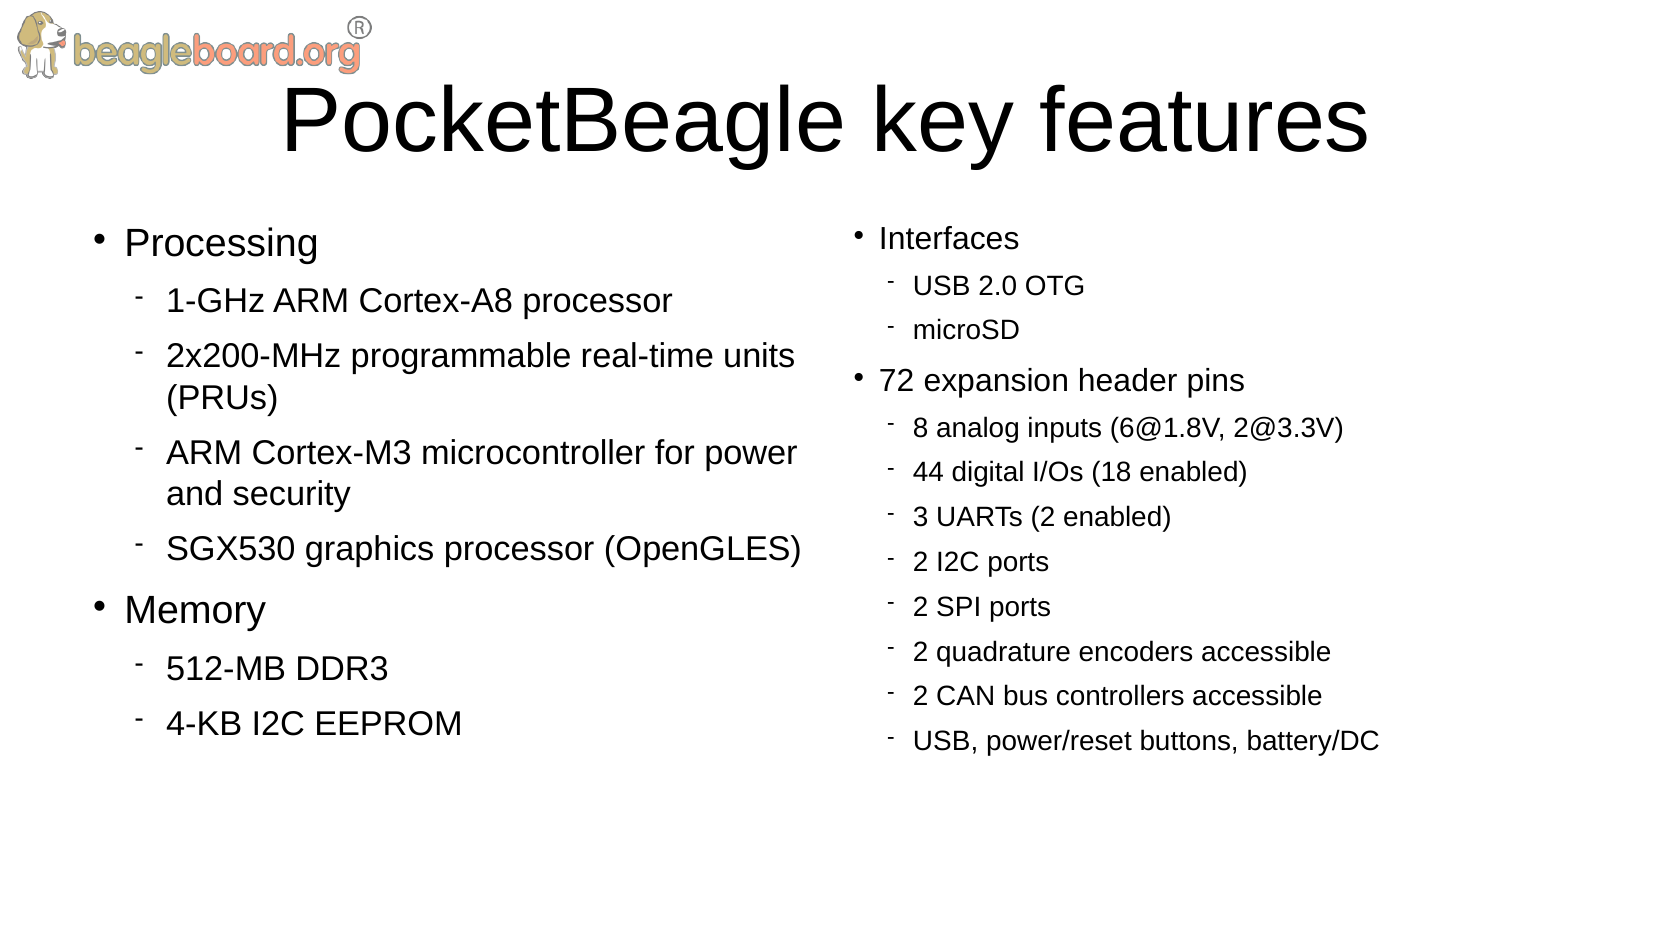

PocketBeagle key features
Processing
1-GHz ARM Cortex-A8 processor
2x200-MHz programmable real-time units (PRUs)
ARM Cortex-M3 microcontroller for power and security
SGX530 graphics processor (OpenGLES)
Memory
512-MB DDR3
4-KB I2C EEPROM
Interfaces
USB 2.0 OTG
microSD
72 expansion header pins
8 analog inputs (6@1.8V, 2@3.3V)
44 digital I/Os (18 enabled)
3 UARTs (2 enabled)
2 I2C ports
2 SPI ports
2 quadrature encoders accessible
2 CAN bus controllers accessible
USB, power/reset buttons, battery/DC